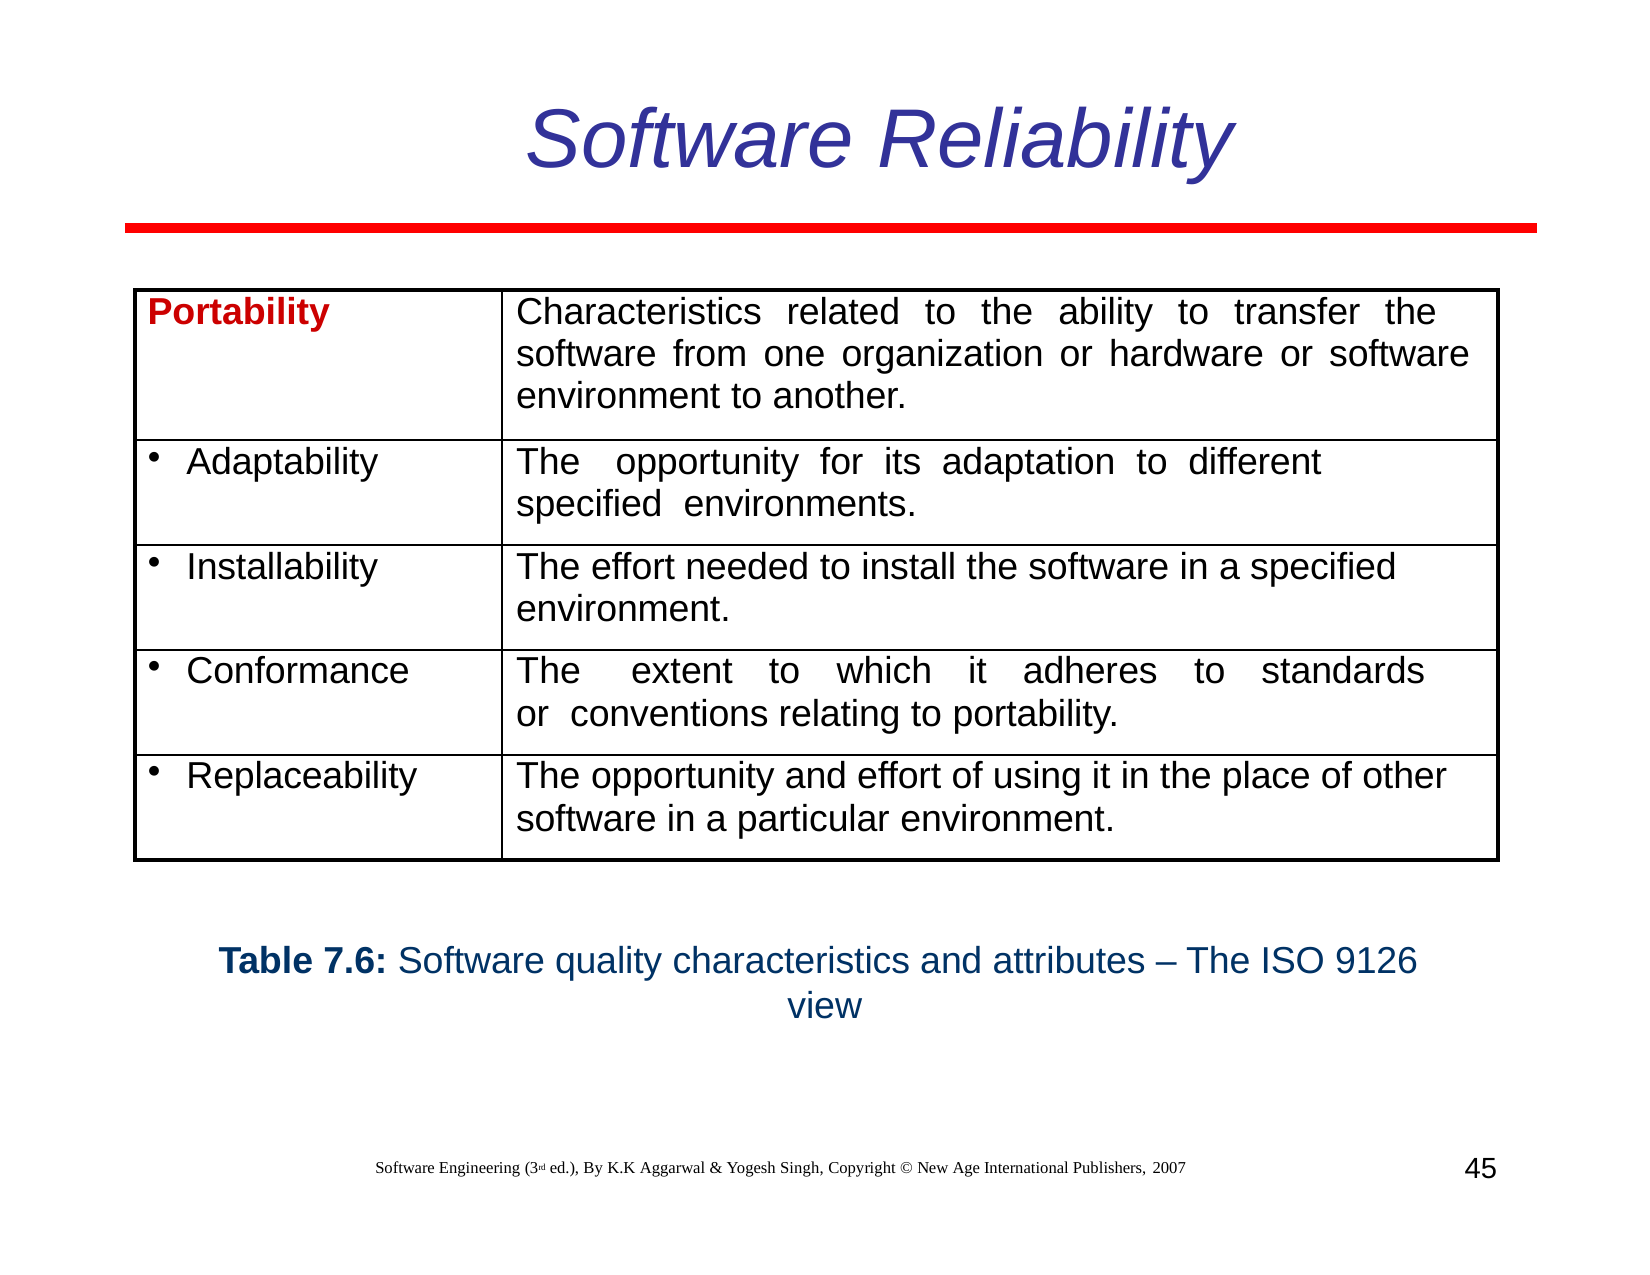

# Software Reliability

| Portability | Characteristics related to the ability to transfer the software from one organization or hardware or software environment to another. |
| --- | --- |
| Adaptability | The opportunity for its adaptation to different specified environments. |
| Installability | The effort needed to install the software in a specified environment. |
| Conformance | The extent to which it adheres to standards or conventions relating to portability. |
| Replaceability | The opportunity and effort of using it in the place of other software in a particular environment. |
Table 7.6: Software quality characteristics and attributes – The ISO 9126  view
45
Software Engineering (3rd  ed.), By K.K Aggarwal & Yogesh Singh, Copyright © New Age International Publishers, 2007